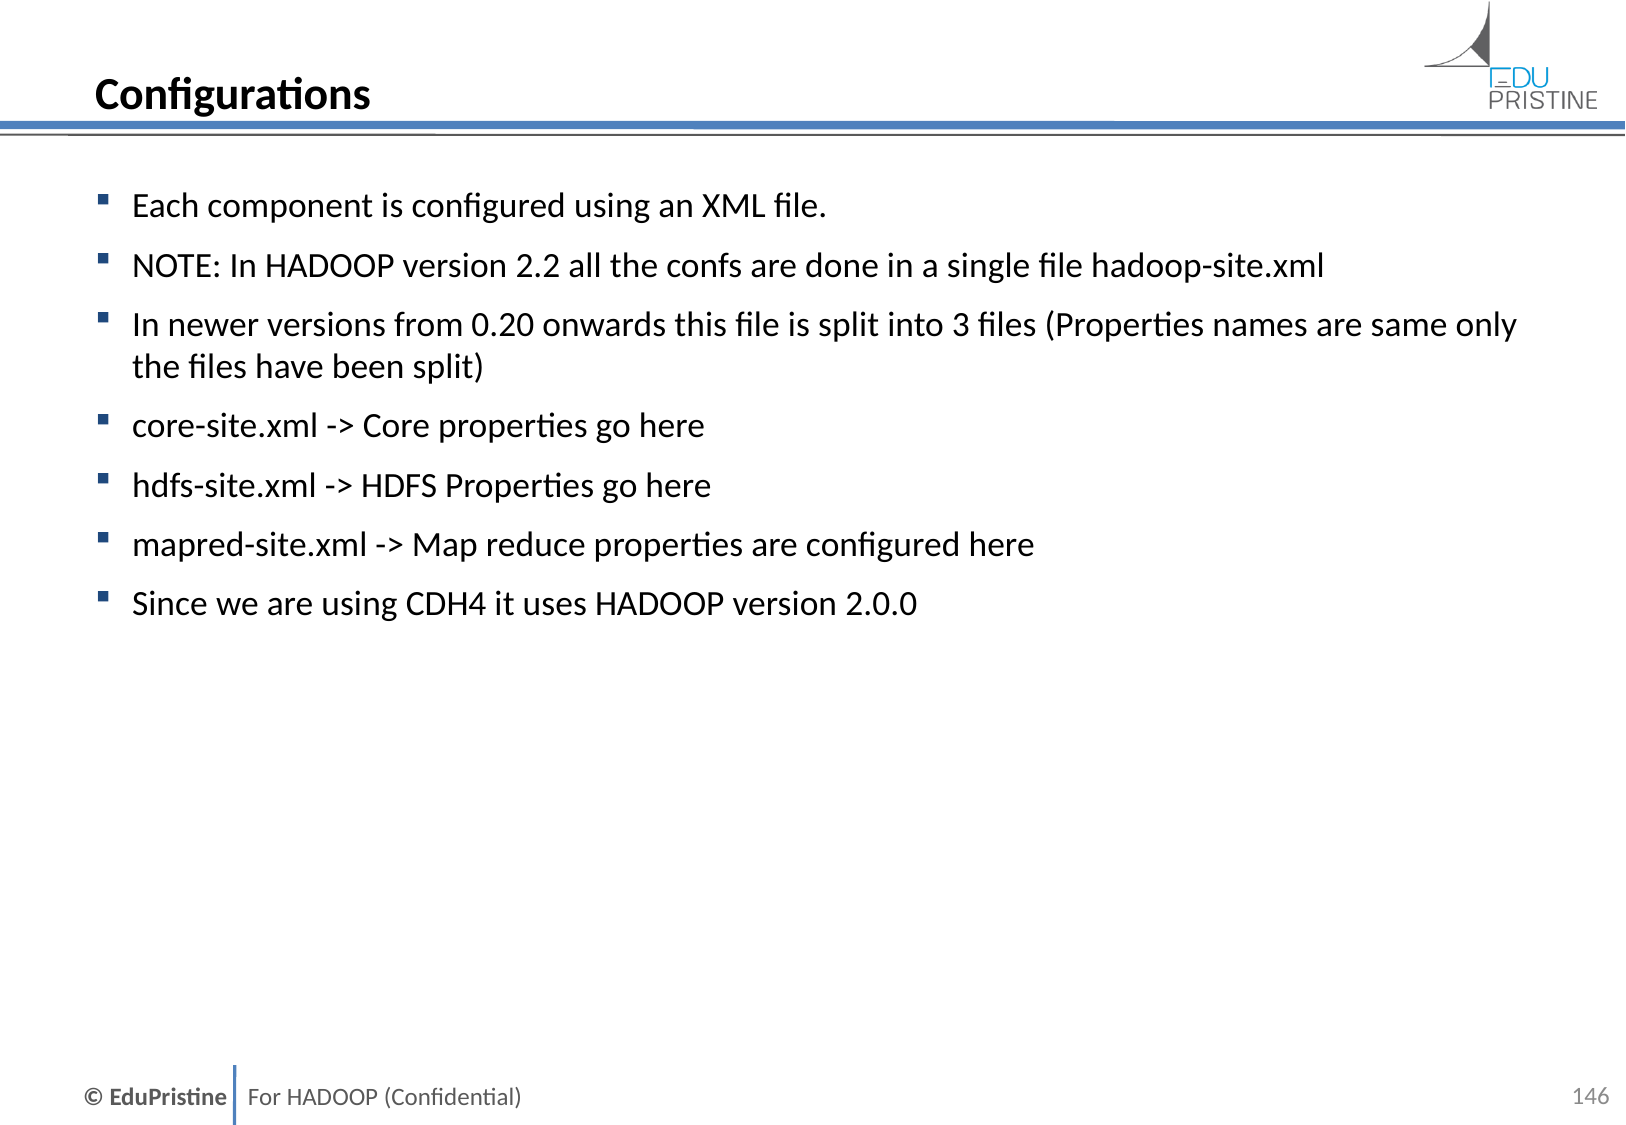

# Configurations
Each component is configured using an XML file.
NOTE: In HADOOP version 2.2 all the confs are done in a single file hadoop-site.xml
In newer versions from 0.20 onwards this file is split into 3 files (Properties names are same only the files have been split)
core-site.xml -> Core properties go here
hdfs-site.xml -> HDFS Properties go here
mapred-site.xml -> Map reduce properties are configured here
Since we are using CDH4 it uses HADOOP version 2.0.0
146